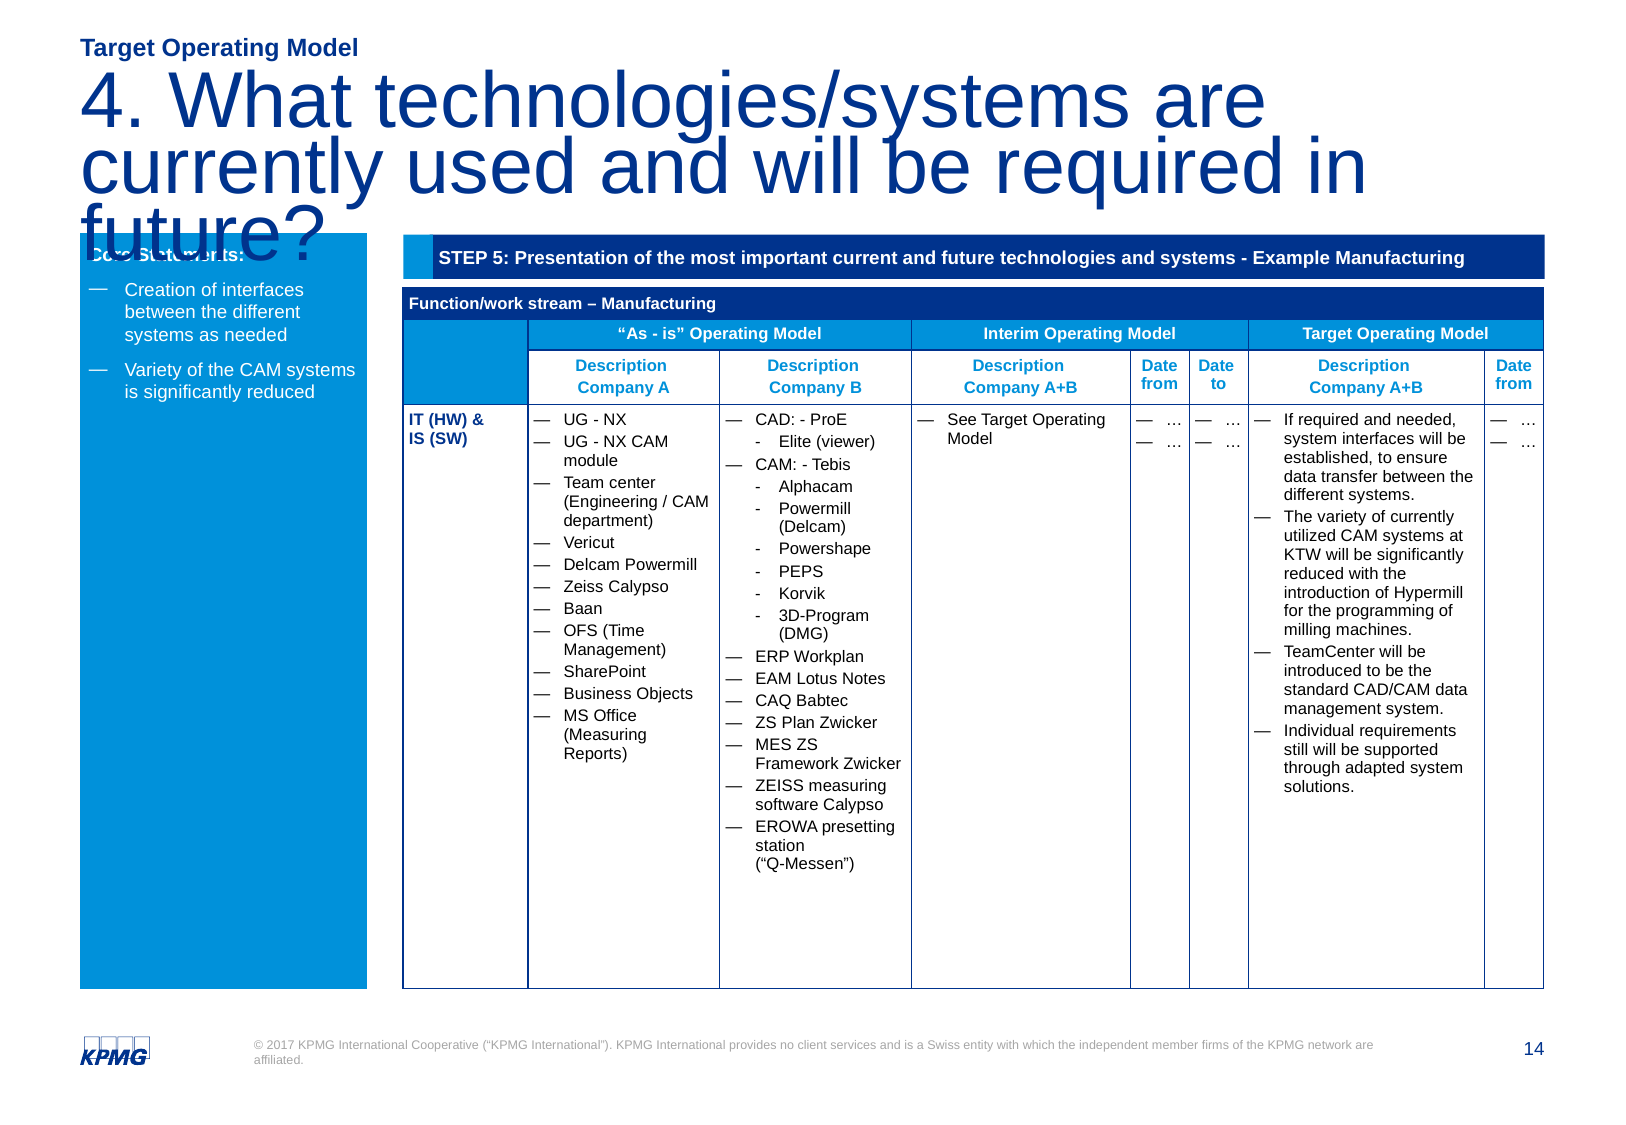

Target Operating Model
# 4. What technologies/systems are currently used and will be required in future?
Core Statements:
Creation of interfaces between the different systems as needed
Variety of the CAM systems is significantly reduced

Step 5: Presentation of the most important current and future technologies and systems - Example Manufacturing
| Function/work stream – Manufacturing |  |  |  |  |  |  |  |
| --- | --- | --- | --- | --- | --- | --- | --- |
|  | “As - is” Operating Model |  | Interim Operating Model |  |  | Target Operating Model |  |
|  | Description Company A | Description Company B | Description Company A+B | Date from | Date to | Description Company A+B | Date from |
| IT (HW) & IS (SW) | UG - NX UG - NX CAM module Team center (Engineering / CAM department) Vericut Delcam Powermill Zeiss Calypso Baan OFS (Time Management) SharePoint Business Objects MS Office (Measuring Reports) | CAD: - ProE Elite (viewer) CAM: - Tebis Alphacam Powermill (Delcam) Powershape PEPS Korvik 3D-Program (DMG) ERP Workplan EAM Lotus Notes CAQ Babtec ZS Plan Zwicker MES ZS Framework Zwicker ZEISS measuring software Calypso EROWA presetting station (“Q-Messen”) | See Target Operating Model | … … | … … | If required and needed, system interfaces will be established, to ensure data transfer between the different systems. The variety of currently utilized CAM systems at KTW will be significantly reduced with the introduction of Hypermill for the programming of milling machines. TeamCenter will be introduced to be the standard CAD/CAM data management system. Individual requirements still will be supported through adapted system solutions. | … … |